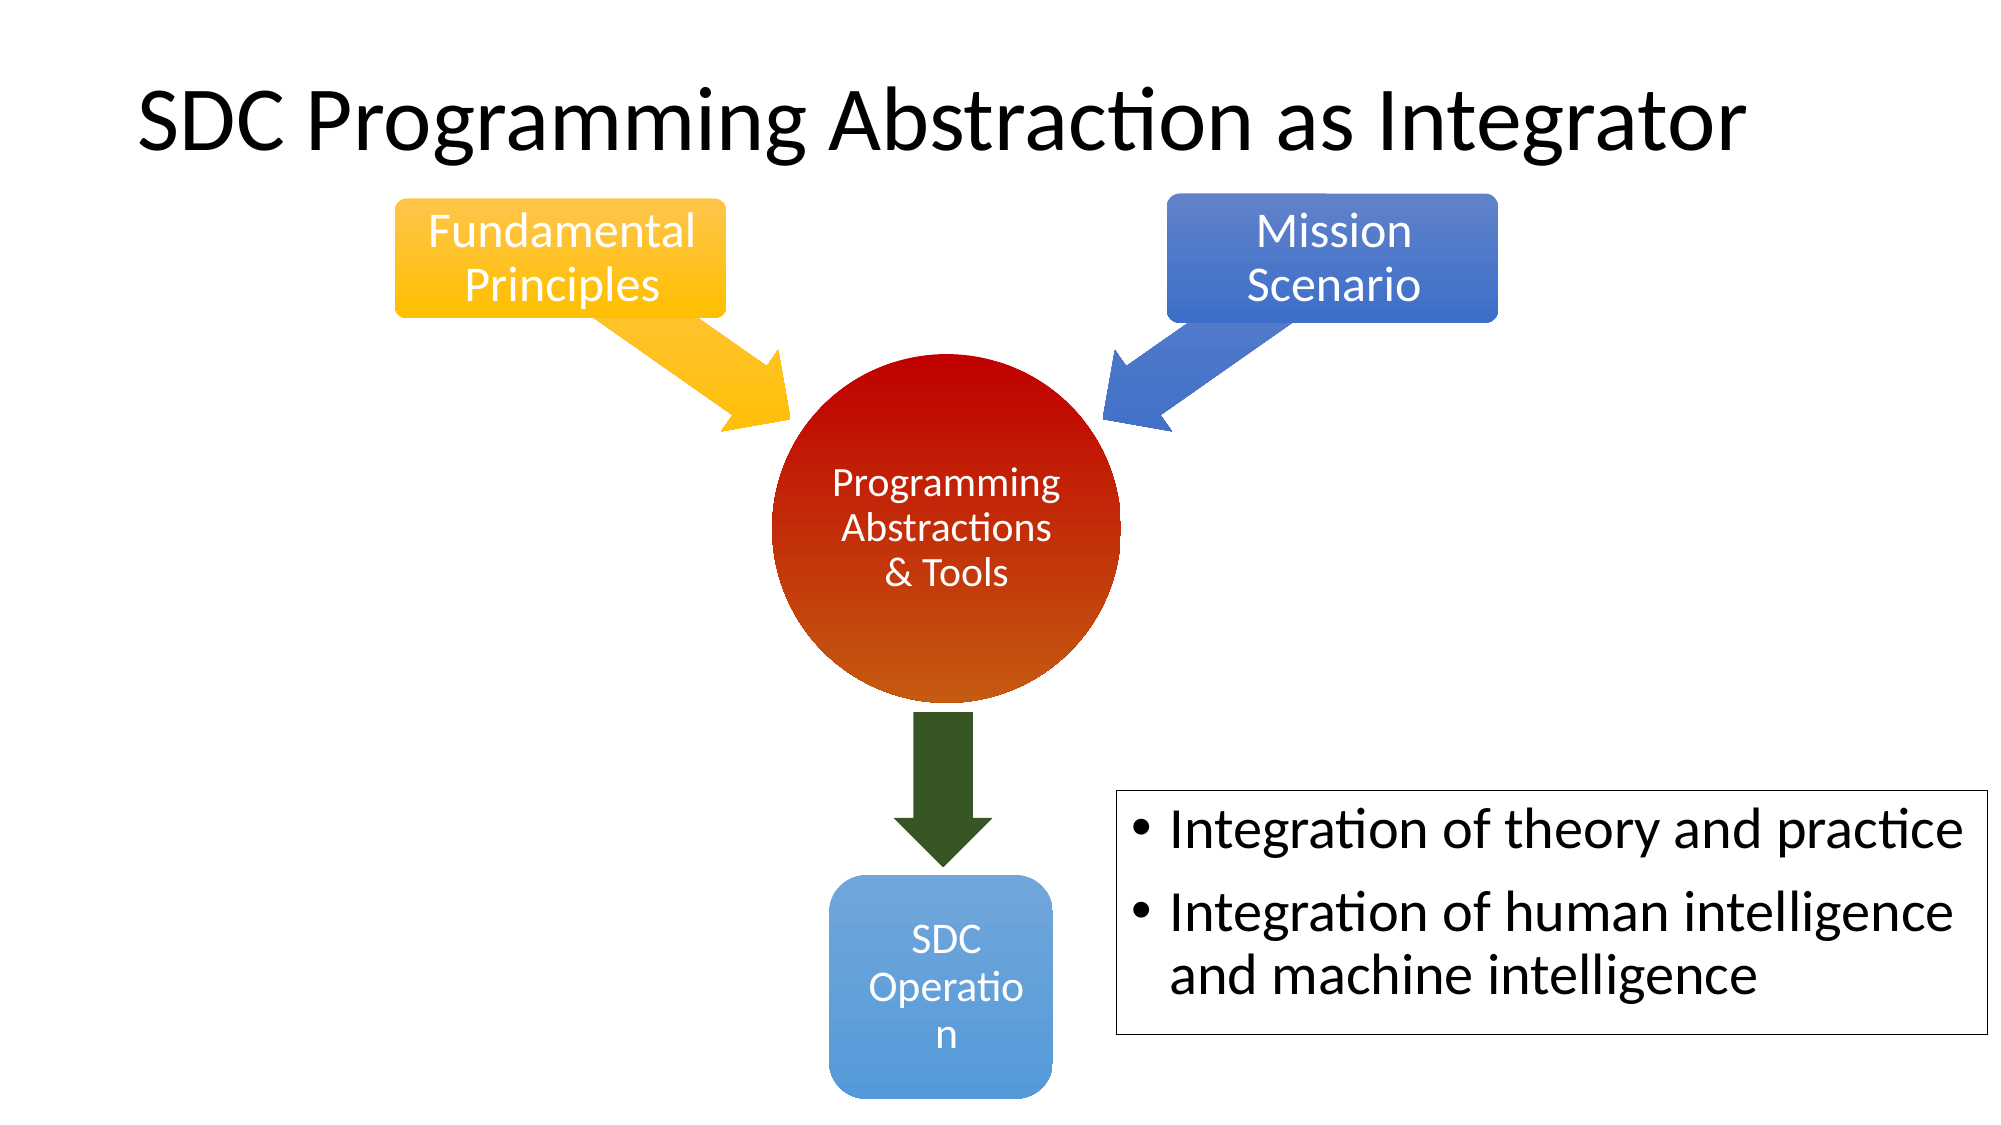

Programming Abstractions & Tools
Fundamental Principles
Mission Scenario
# SDC Programming Abstraction as Integrator

Integration of theory and practice
Integration of human intelligence and machine intelligence
SDC Operation